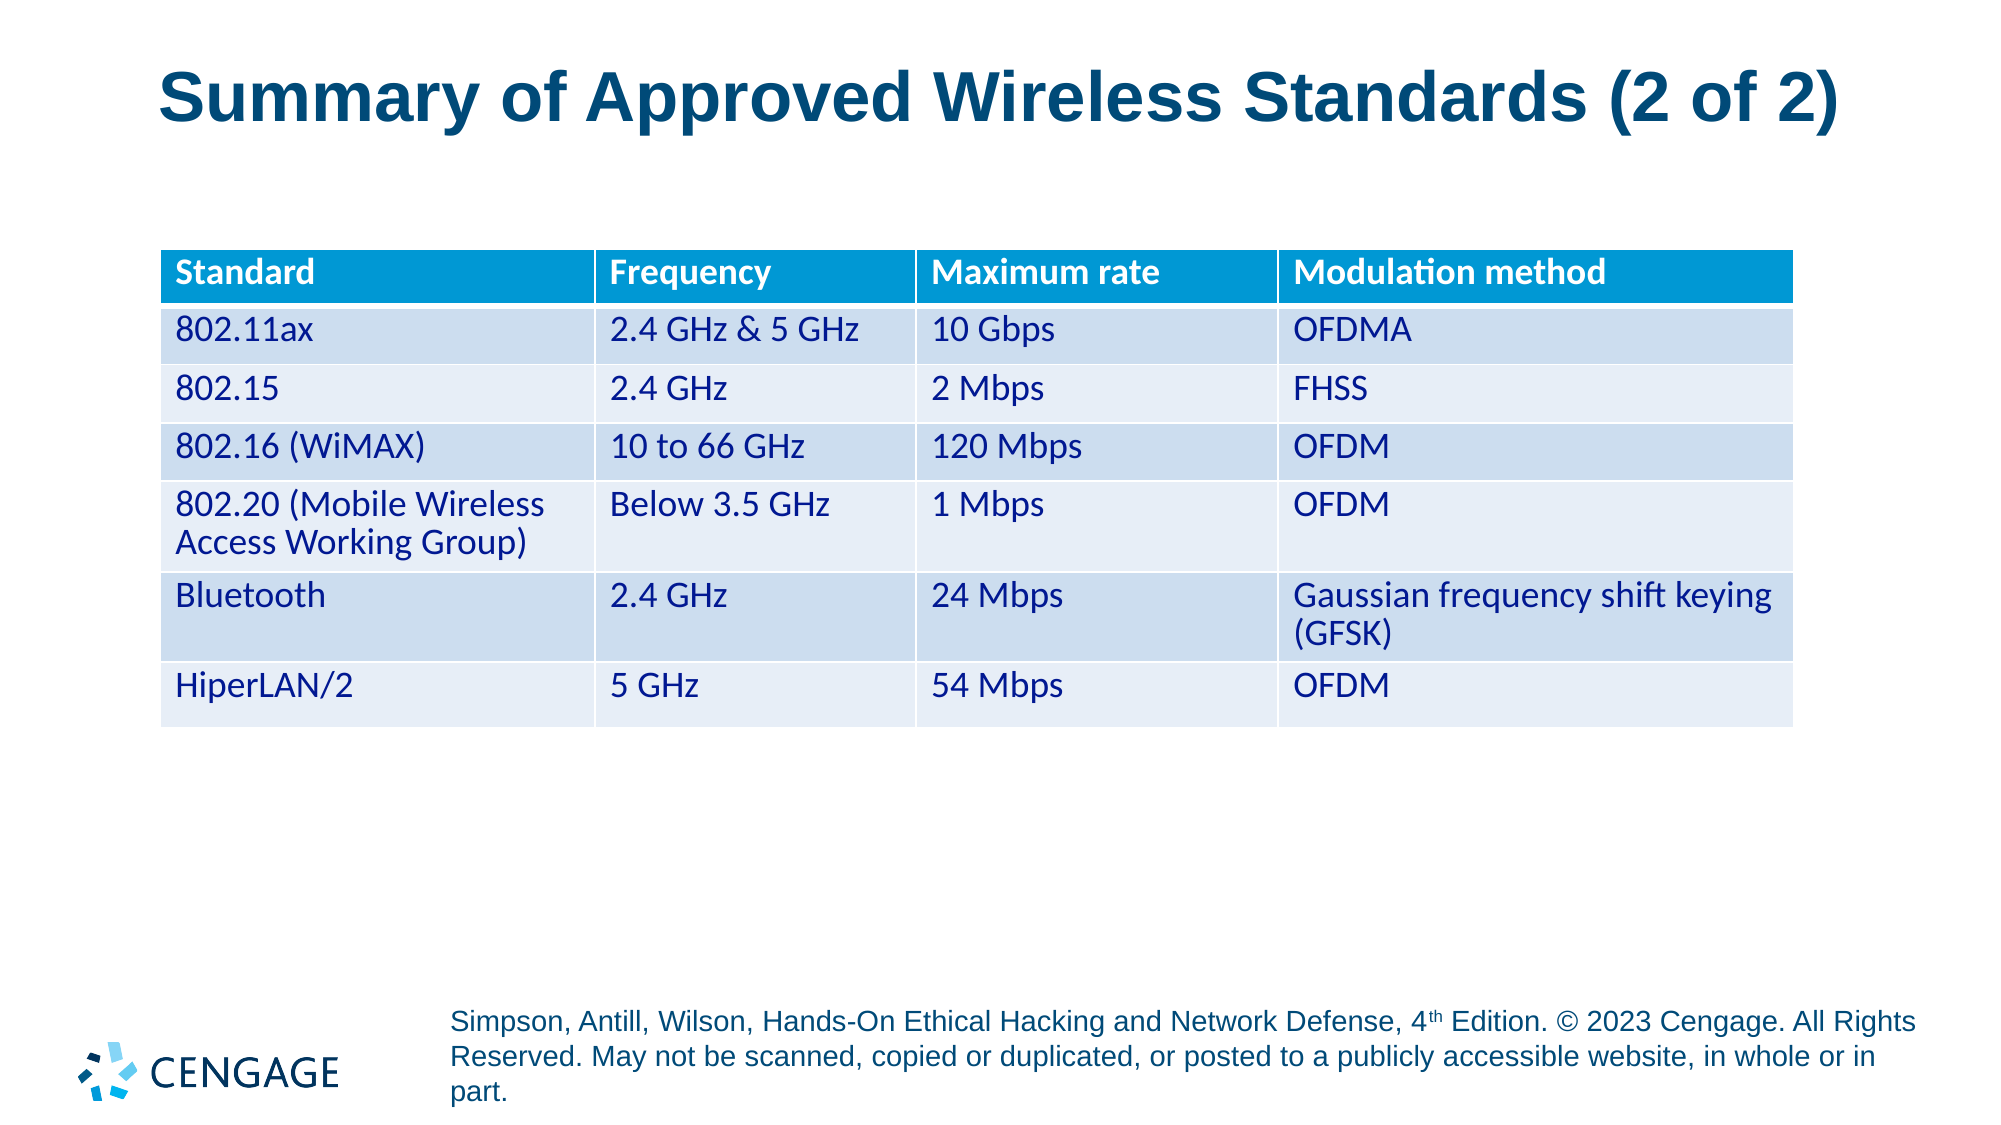

# Summary of Approved Wireless Standards (2 of 2)
| Standard | Frequency | Maximum rate | Modulation method |
| --- | --- | --- | --- |
| 802.11ax | 2.4 GHz & 5 GHz | 10 Gbps | OFDMA |
| 802.15 | 2.4 GHz | 2 Mbps | FHSS |
| 802.16 (WiMAX) | 10 to 66 GHz | 120 Mbps | OFDM |
| 802.20 (Mobile Wireless Access Working Group) | Below 3.5 GHz | 1 Mbps | OFDM |
| Bluetooth | 2.4 GHz | 24 Mbps | Gaussian frequency shift keying (GFSK) |
| HiperLAN/2 | 5 GHz | 54 Mbps | OFDM |